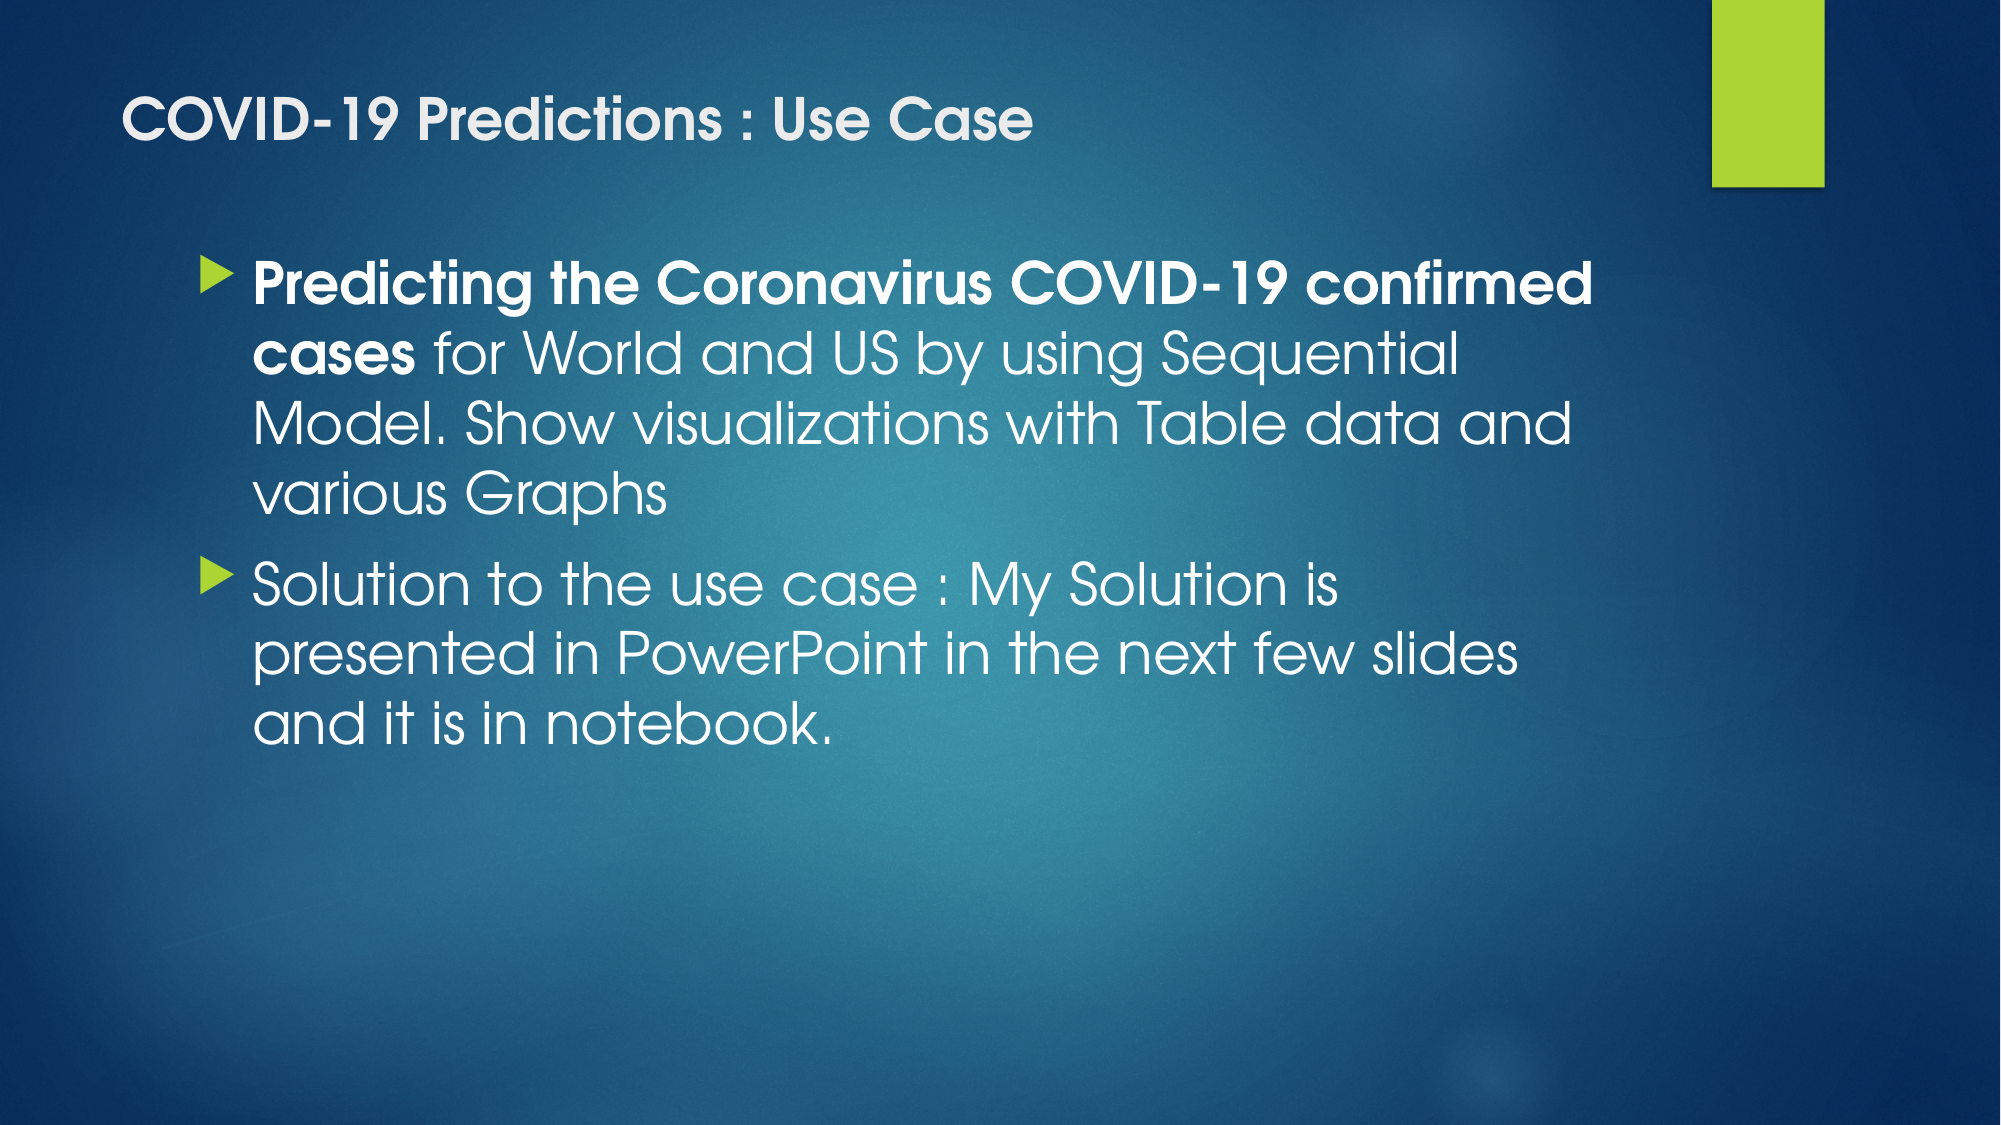

# COVID-19 Predictions : Use Case
Predicting the Coronavirus COVID-19 confirmed cases for World and US by using Sequential Model. Show visualizations with Table data and  various Graphs
Solution to the use case : My Solution is presented in PowerPoint in the next few slides and it is in notebook.